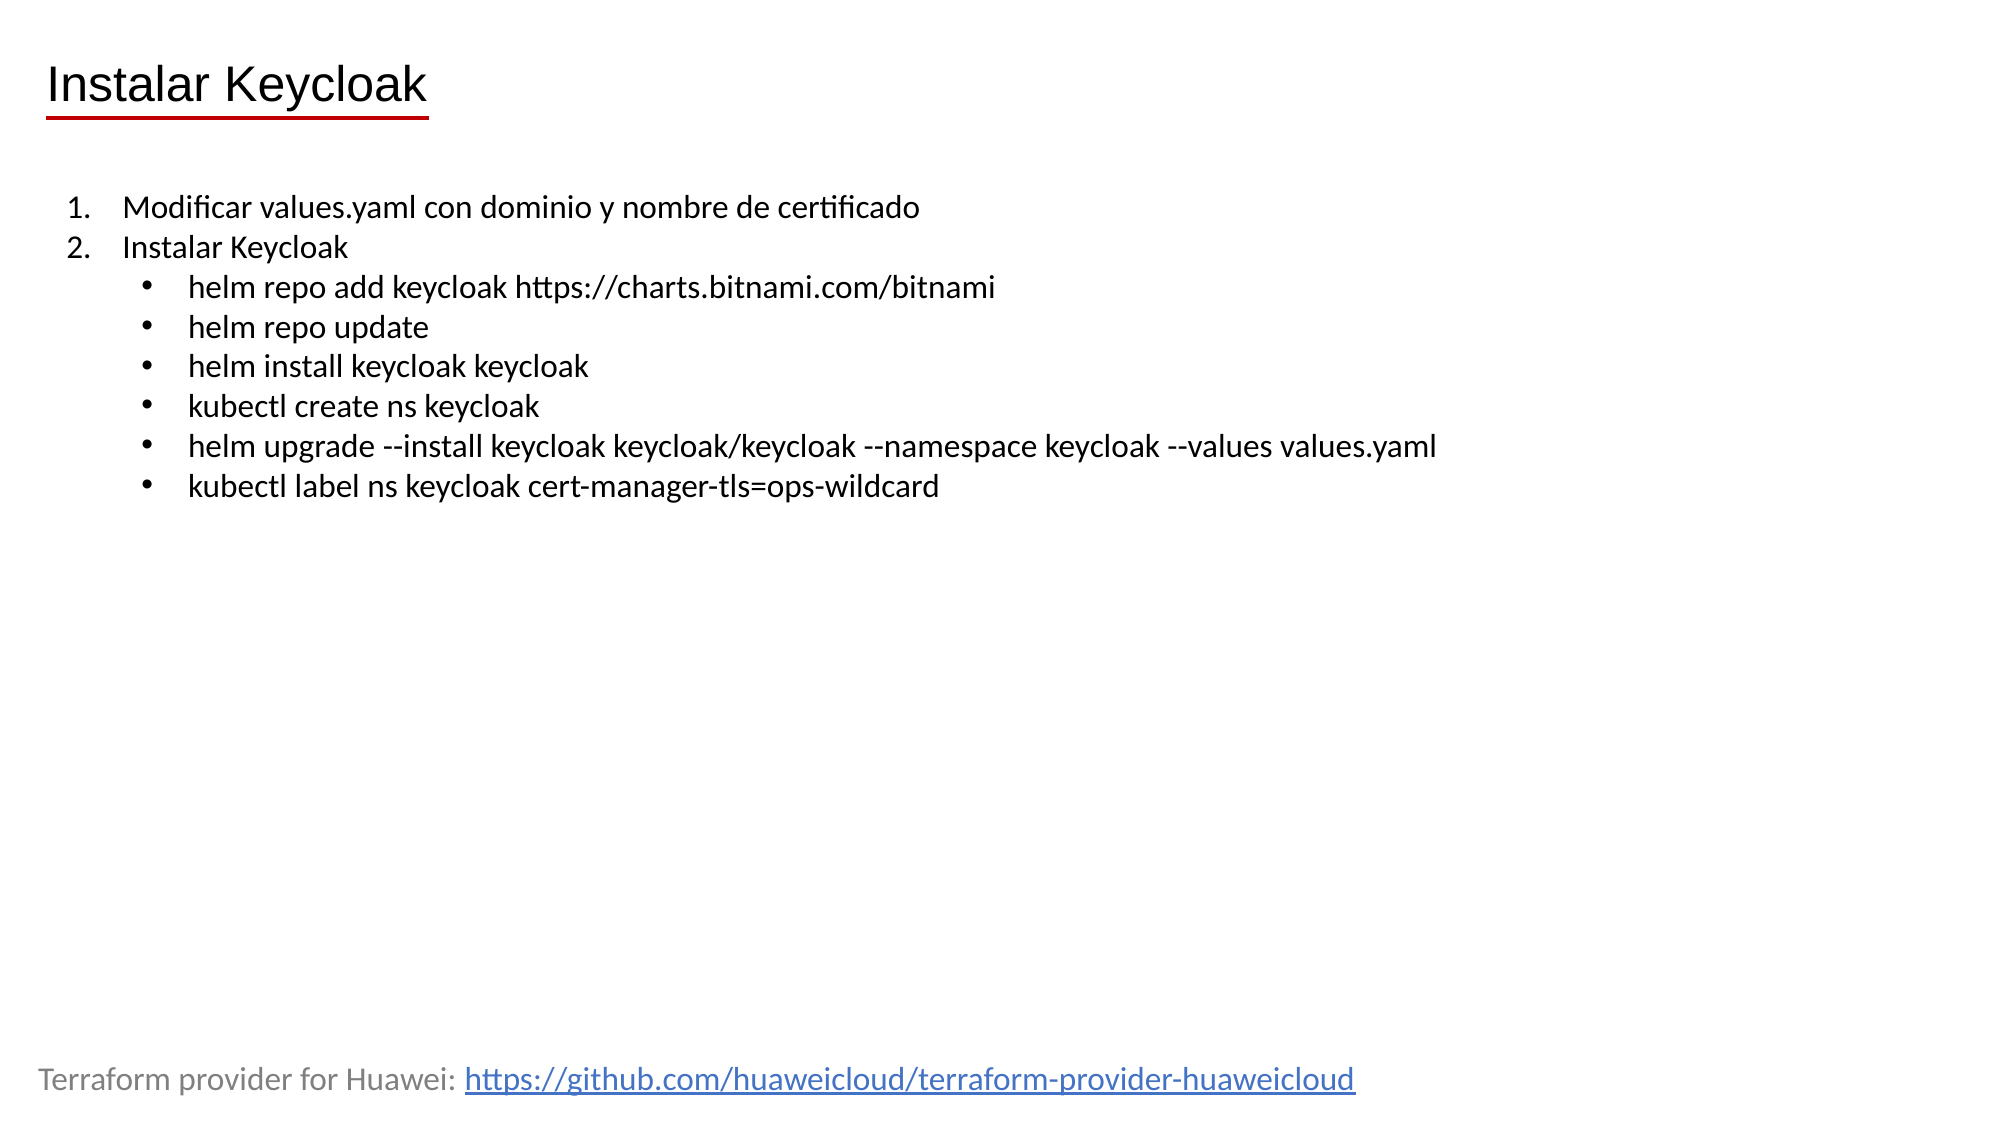

Instalar Keycloak
Modificar values.yaml con dominio y nombre de certificado
Instalar Keycloak
helm repo add keycloak https://charts.bitnami.com/bitnami
helm repo update
helm install keycloak keycloak
kubectl create ns keycloak
helm upgrade --install keycloak keycloak/keycloak --namespace keycloak --values values.yaml
kubectl label ns keycloak cert-manager-tls=ops-wildcard
Terraform provider for Huawei: https://github.com/huaweicloud/terraform-provider-huaweicloud